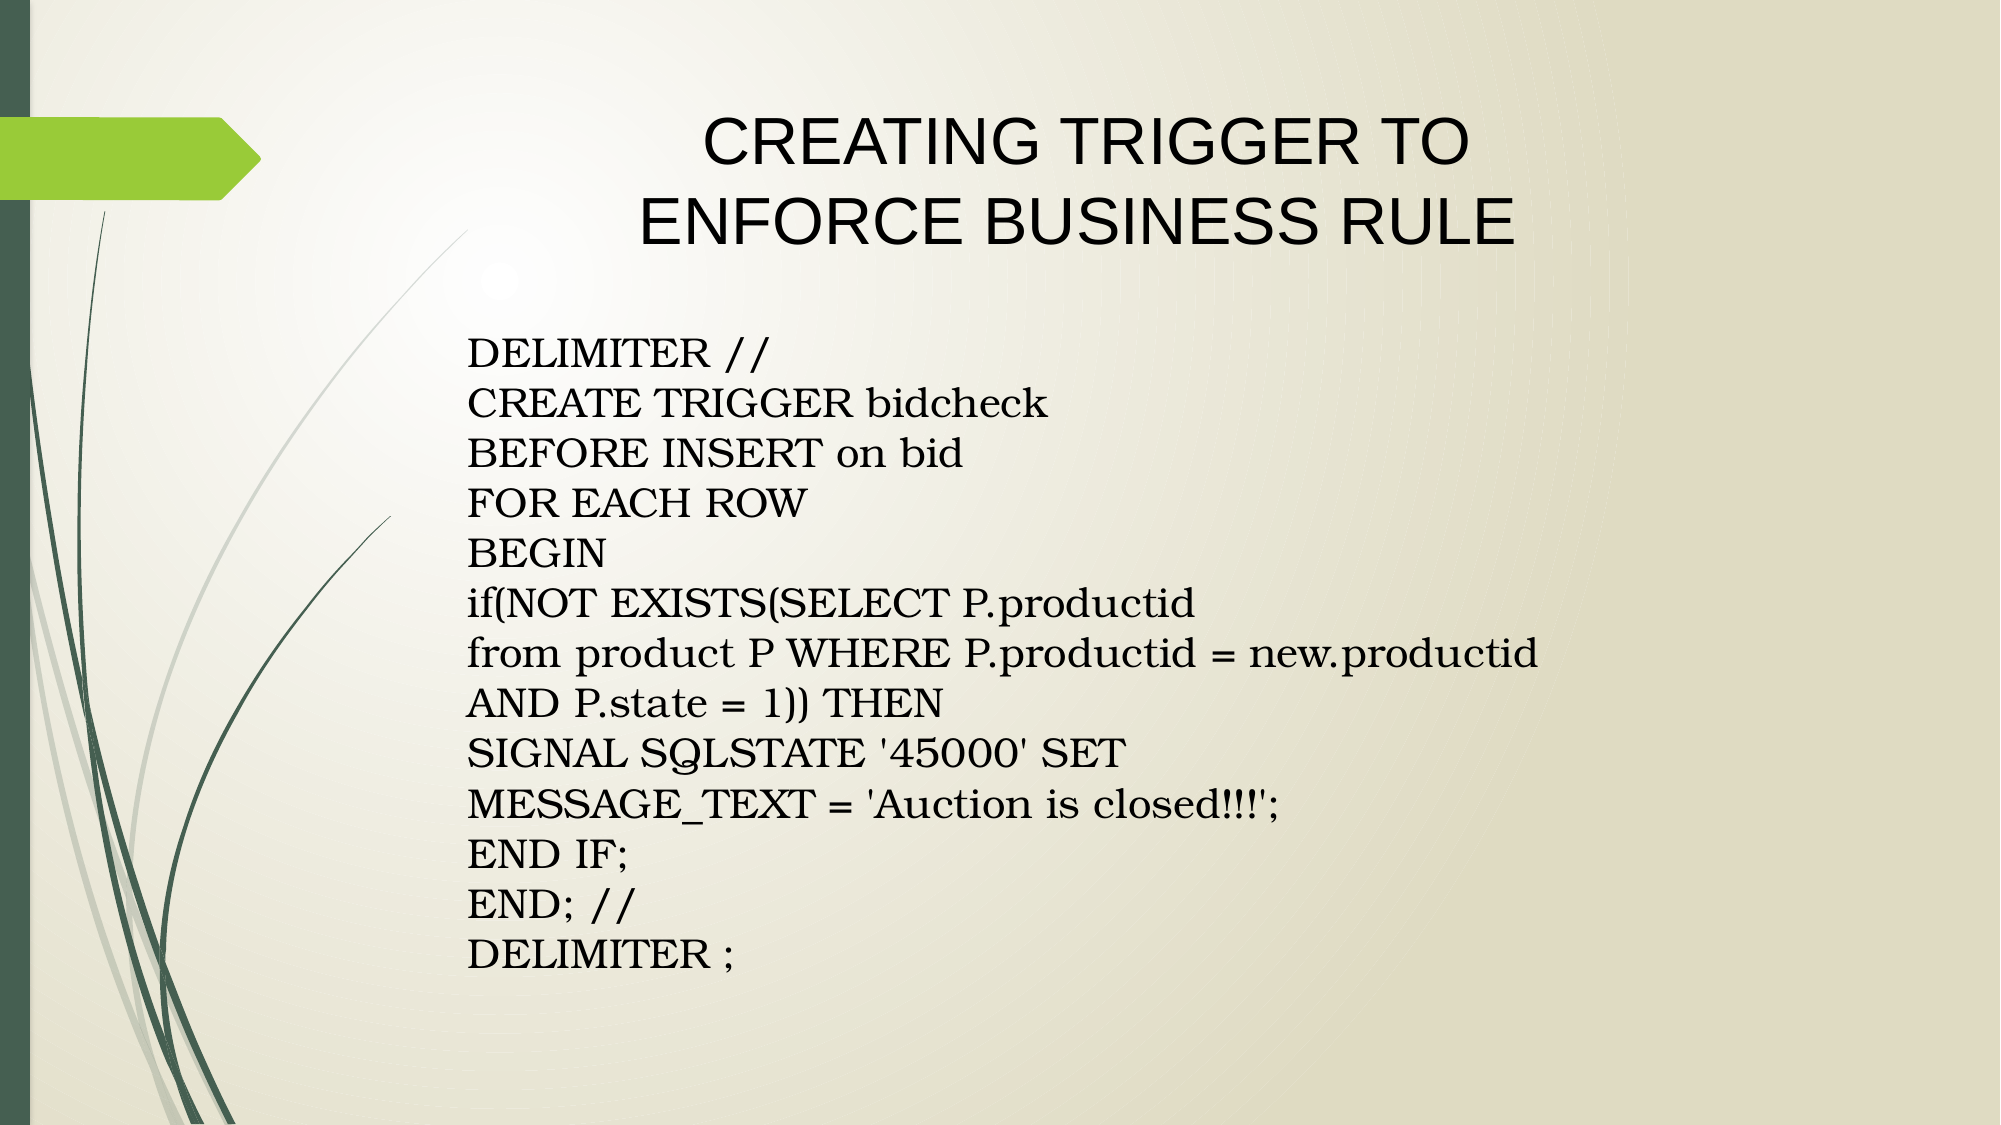

CREATING TRIGGER TO ENFORCE BUSINESS RULE
DELIMITER //
CREATE TRIGGER bidcheck
BEFORE INSERT on bid
FOR EACH ROW
BEGIN
if(NOT EXISTS(SELECT P.productid
from product P WHERE P.productid = new.productid
AND P.state = 1)) THEN
SIGNAL SQLSTATE '45000' SET
MESSAGE_TEXT = 'Auction is closed!!!';
END IF;
END; //
DELIMITER ;